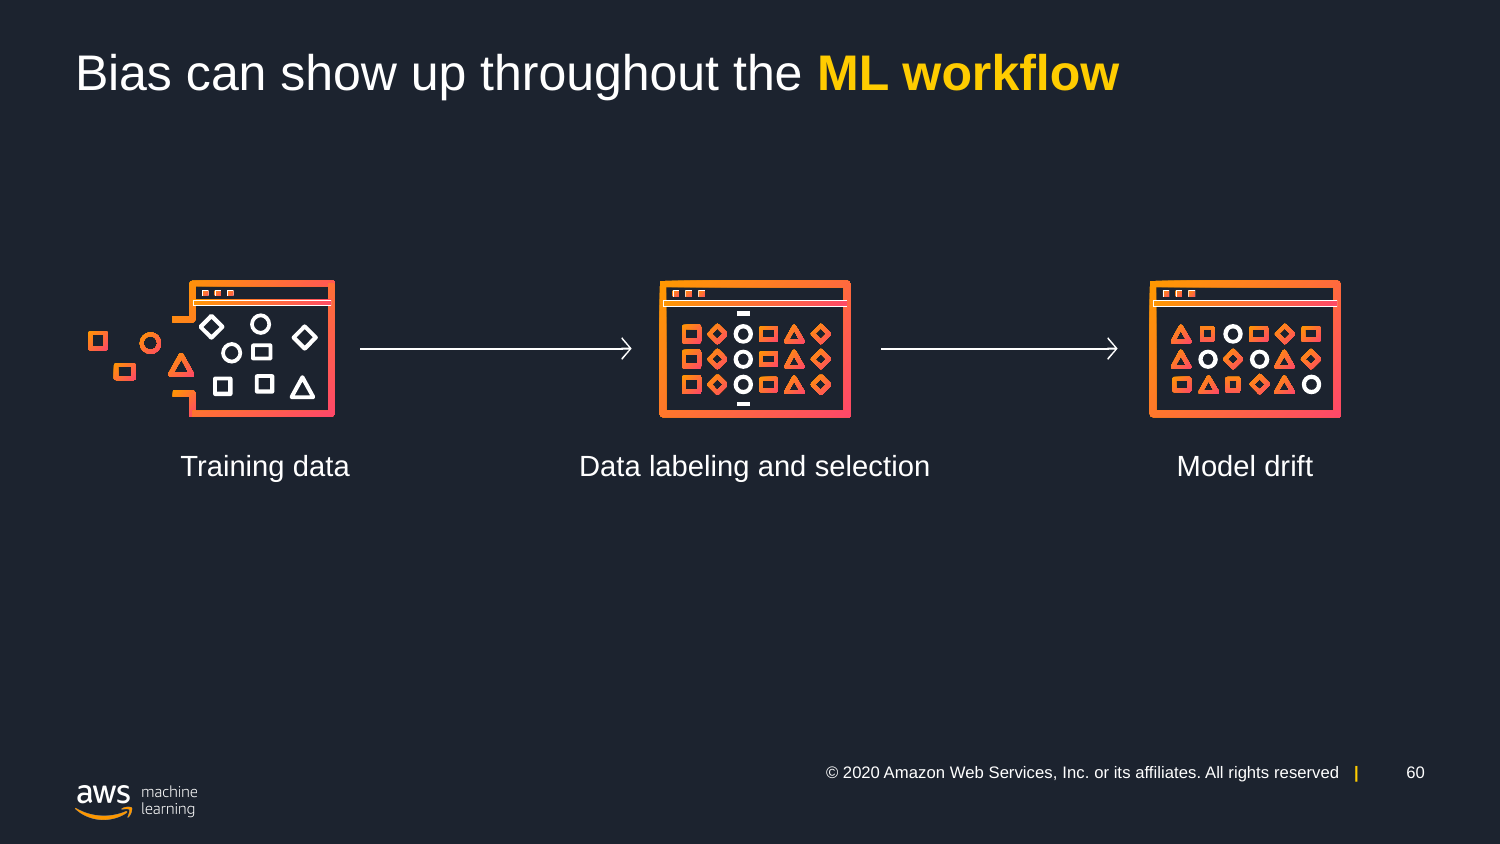

# Bias can show up throughout the ML workflow

Training data
Data labeling and selection
Model drift